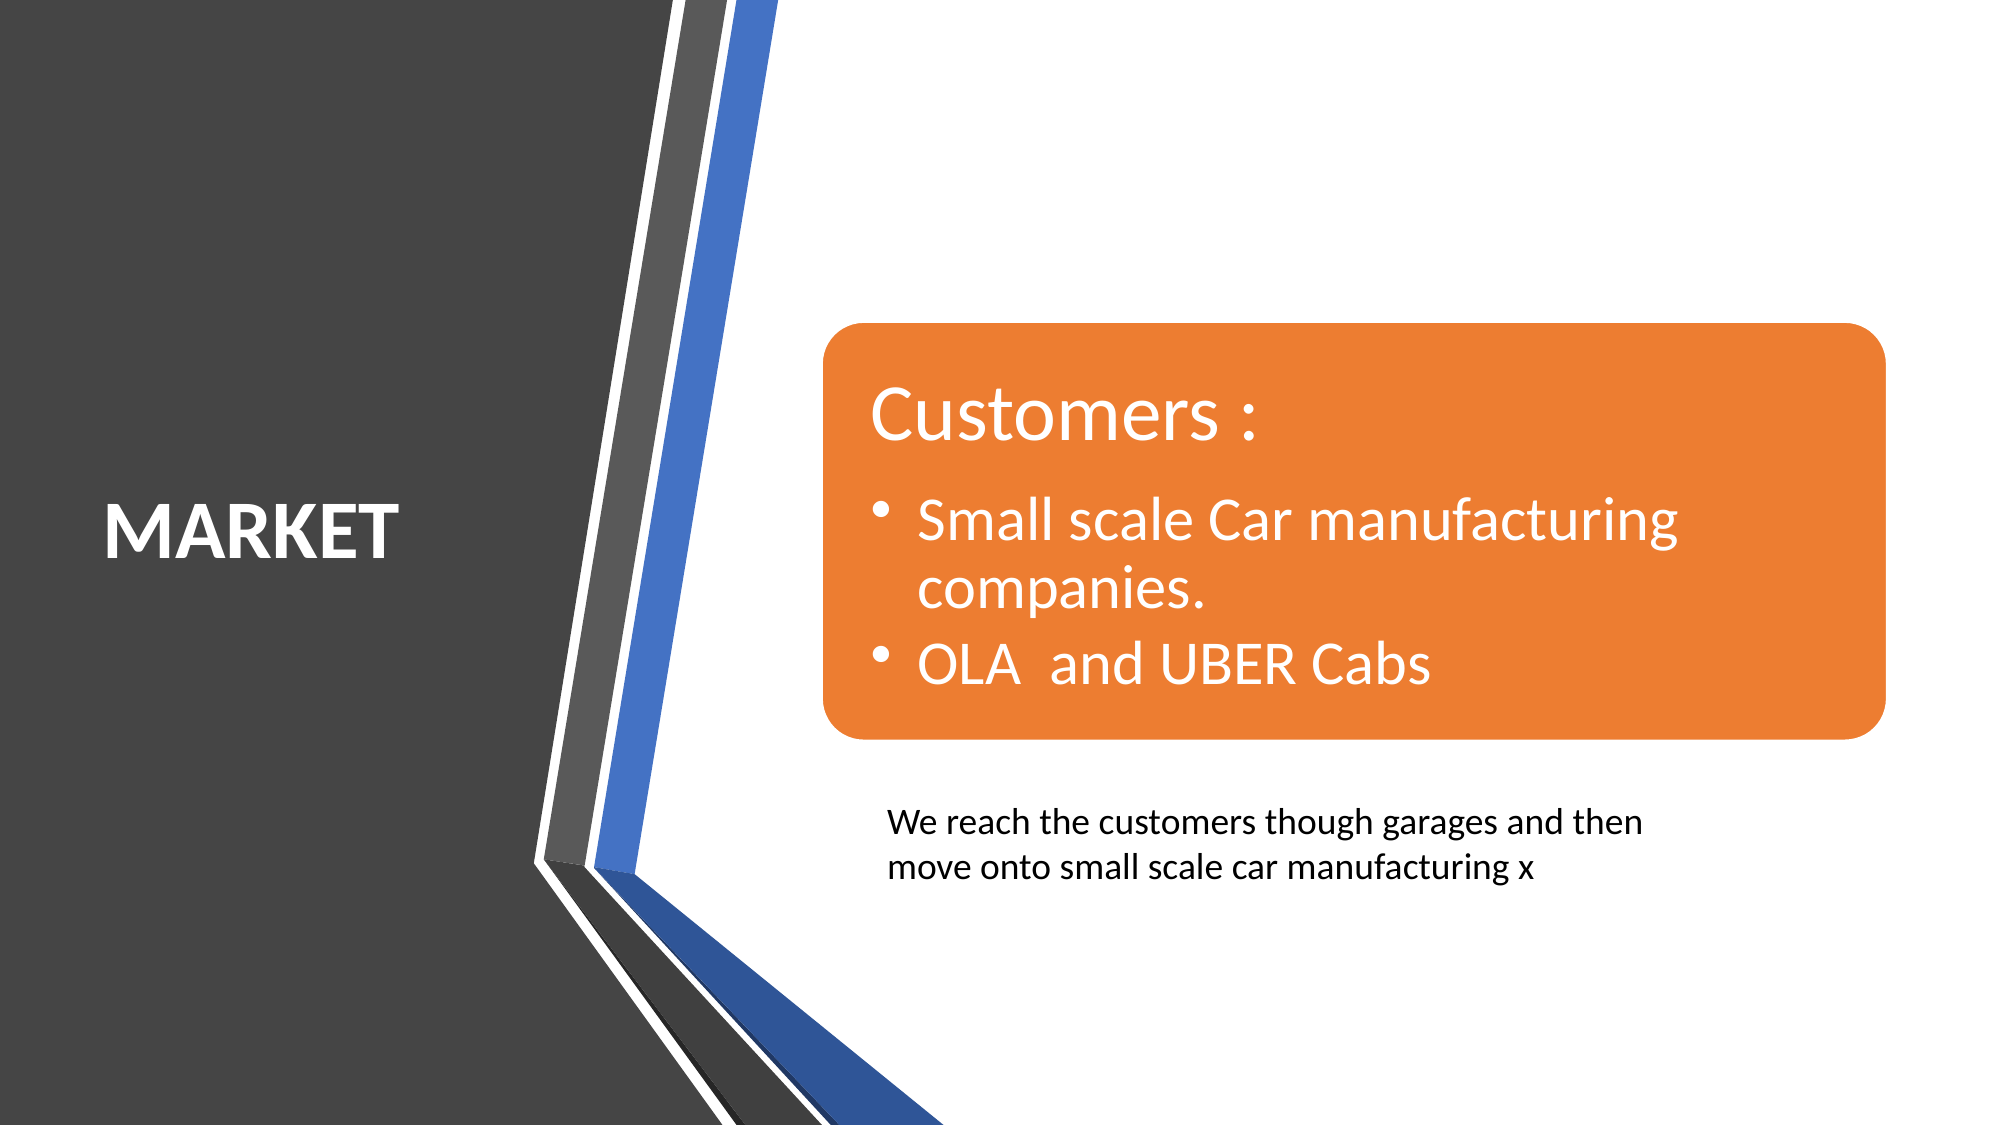

# MARKET
Customers :
Small scale Car manufacturing companies.
OLA  and UBER Cabs
We reach the customers though garages and then move onto small scale car manufacturing x